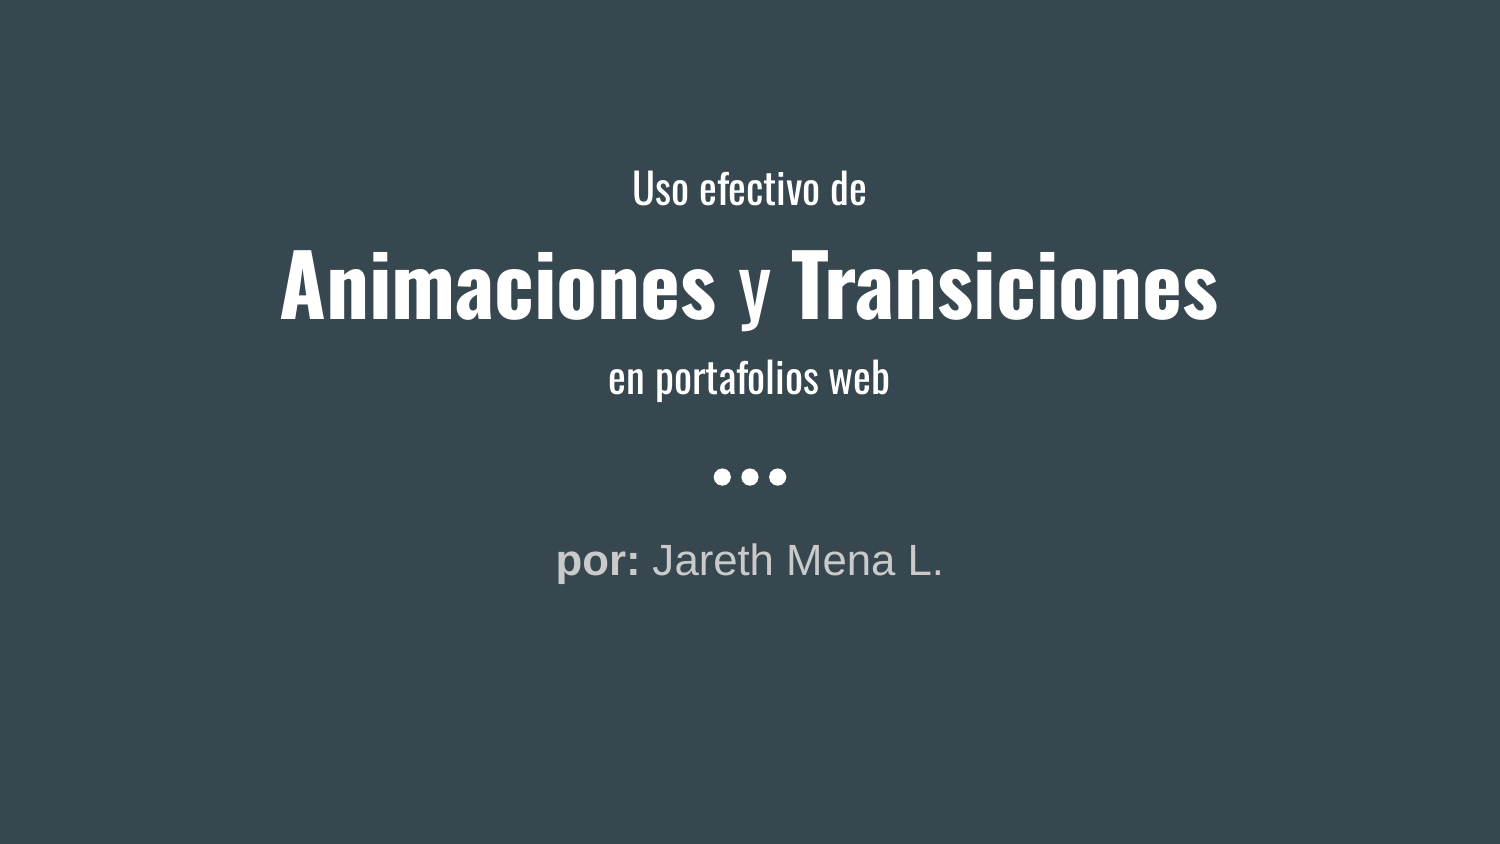

# Uso efectivo de
 Animaciones y Transiciones
en portafolios web
por: Jareth Mena L.